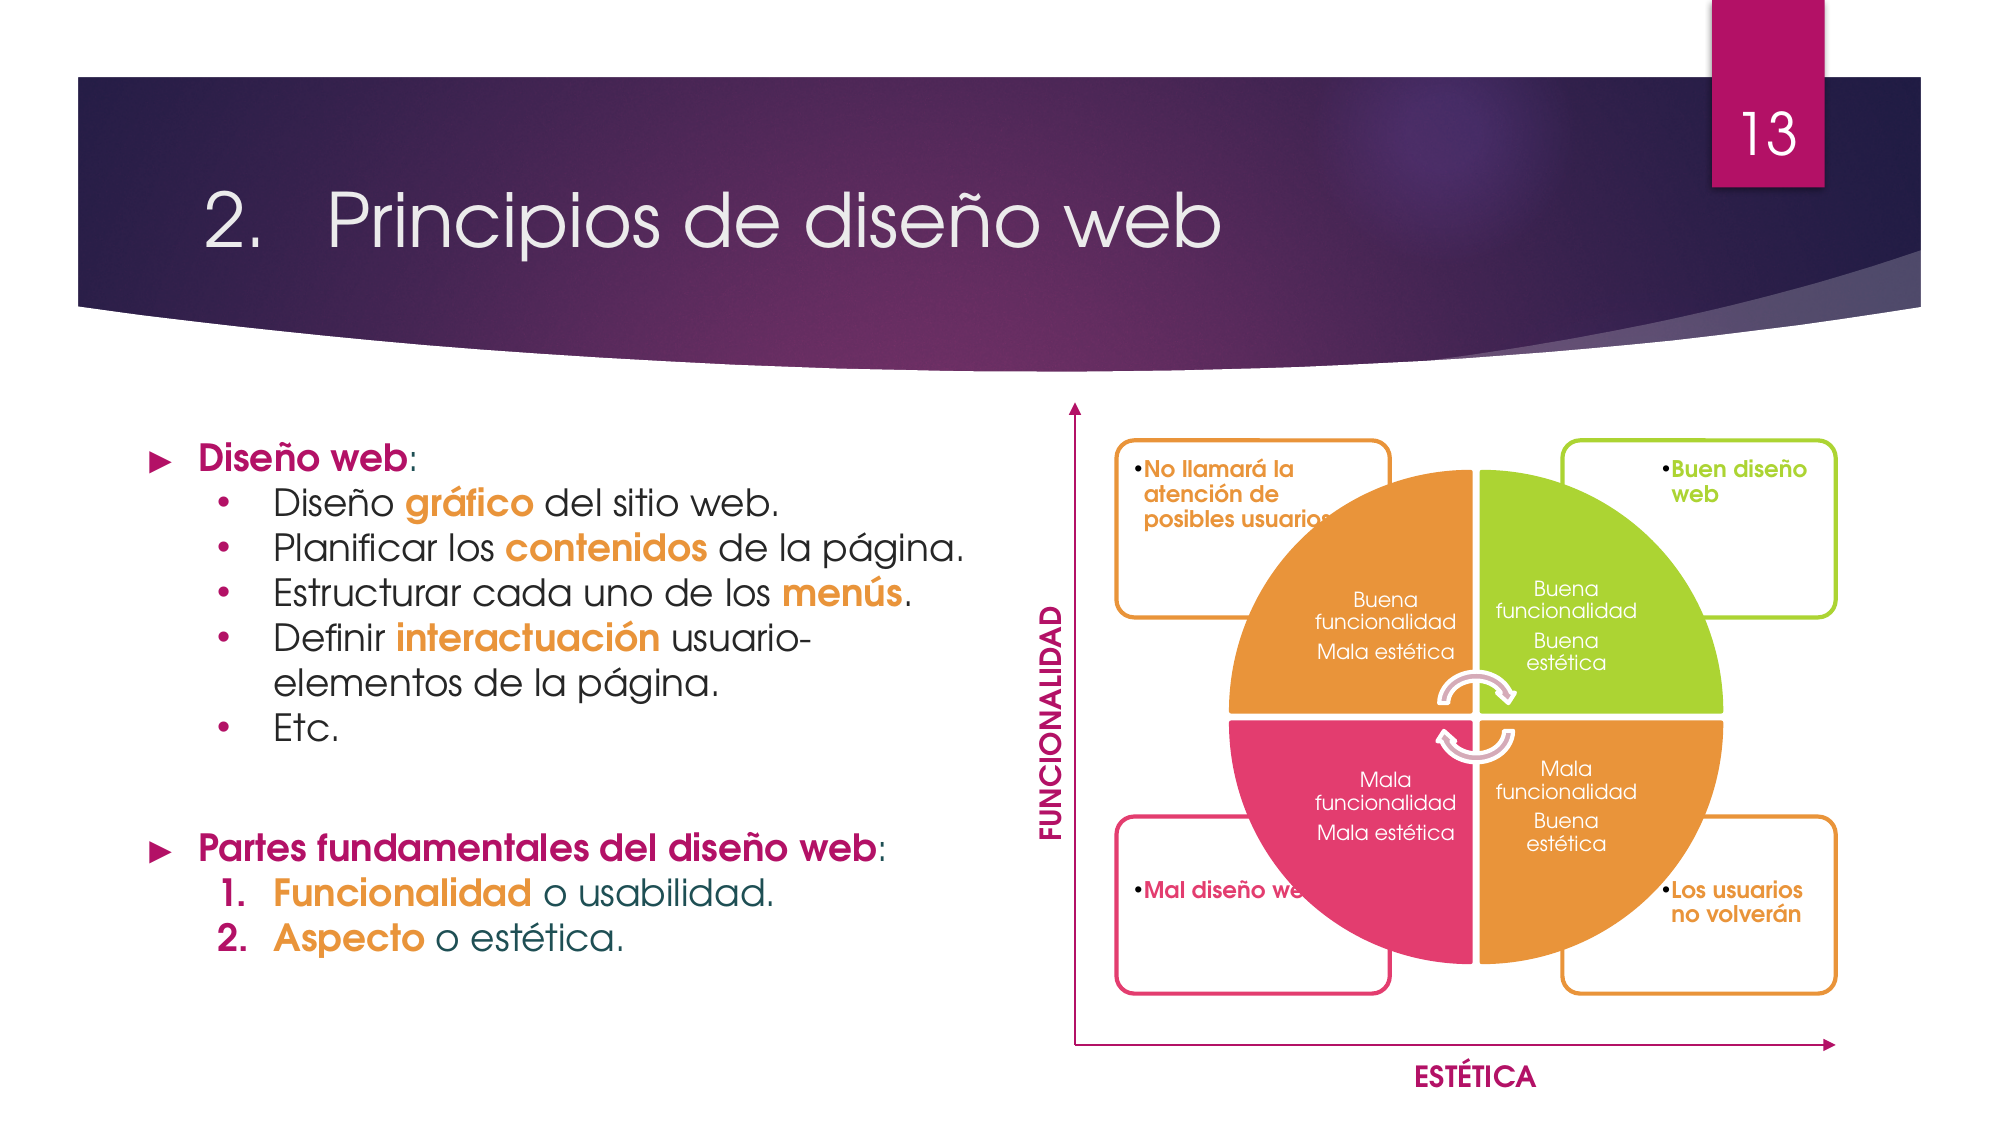

13
# Principios de diseño web
Diseño web:
Diseño gráfico del sitio web.
Planificar los contenidos de la página.
Estructurar cada uno de los menús.
Definir interactuación usuario-elementos de la página.
Etc.

Partes fundamentales del diseño web:
Funcionalidad o usabilidad.
Aspecto o estética.
Los usuarios no volverán
Mal diseño web
Buen diseño web
No llamará la atención de posibles usuarios
Buena funcionalidad
Mala estética
Buena funcionalidad
Buena estética
Mala funcionalidad
Buena estética
Mala funcionalidad
Mala estética
FUNCIONALIDAD
ESTÉTICA